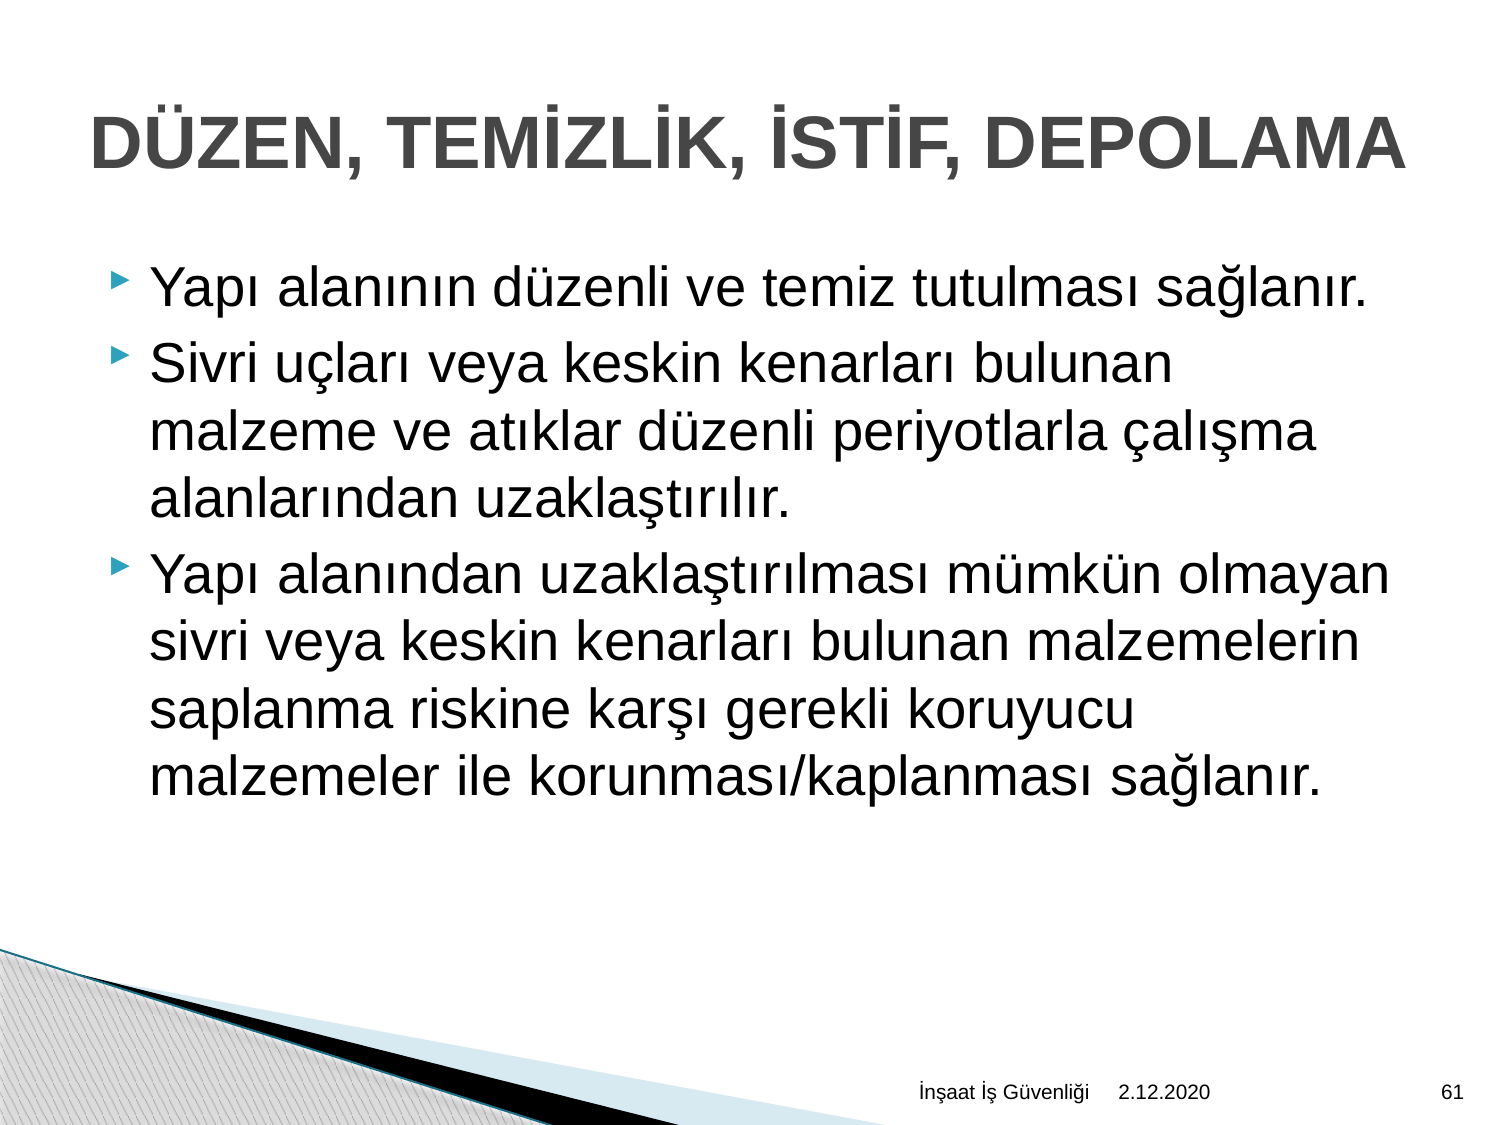

# DÜZEN, TEMİZLİK, İSTİF, DEPOLAMA
Yapı alanının düzenli ve temiz tutulması sağlanır.
Sivri uçları veya keskin kenarları bulunan malzeme ve atıklar düzenli periyotlarla çalışma alanlarından uzaklaştırılır.
Yapı alanından uzaklaştırılması mümkün olmayan sivri veya keskin kenarları bulunan malzemelerin saplanma riskine karşı gerekli koruyucu malzemeler ile korunması/kaplanması sağlanır.
İnşaat İş Güvenliği
2.12.2020
61